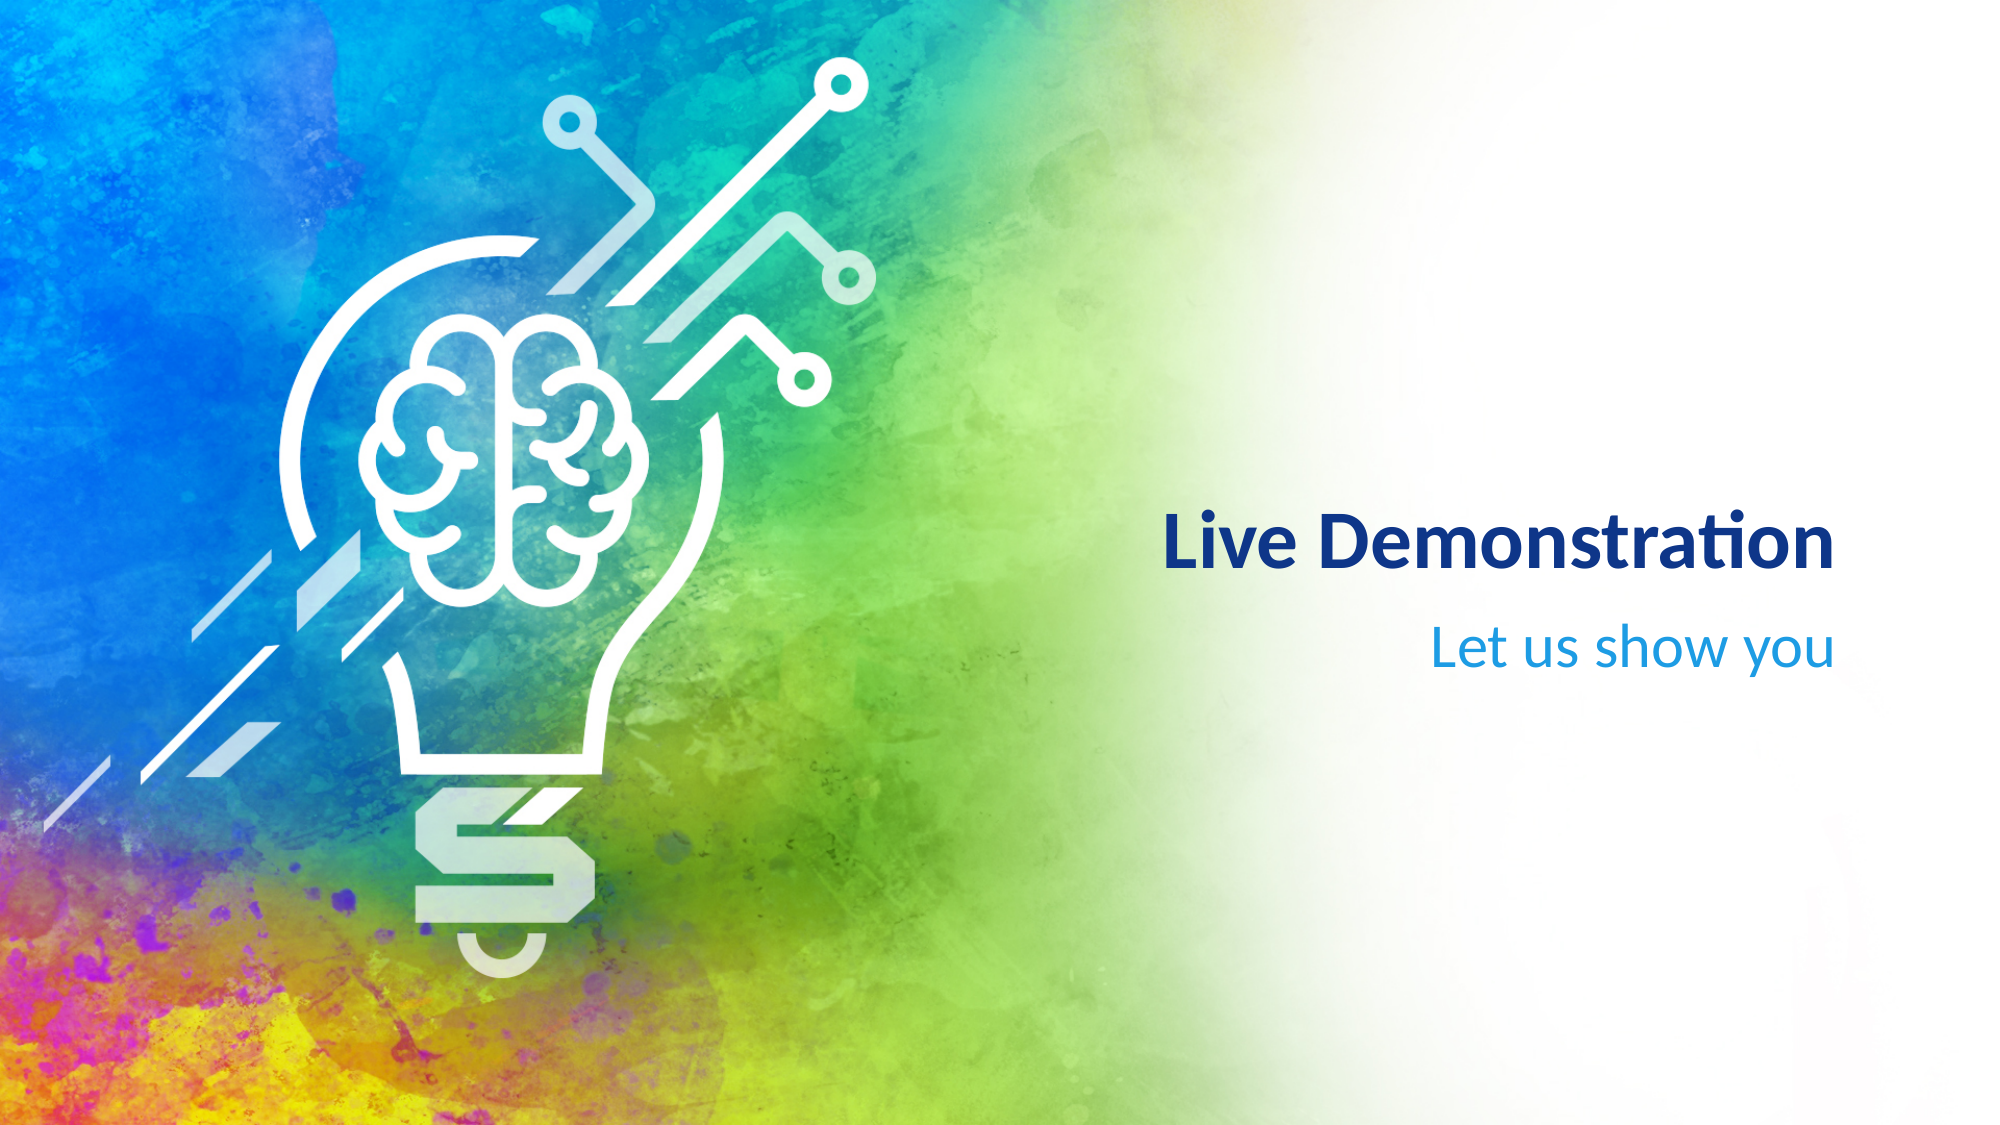

# Live Demonstration
Let us show you